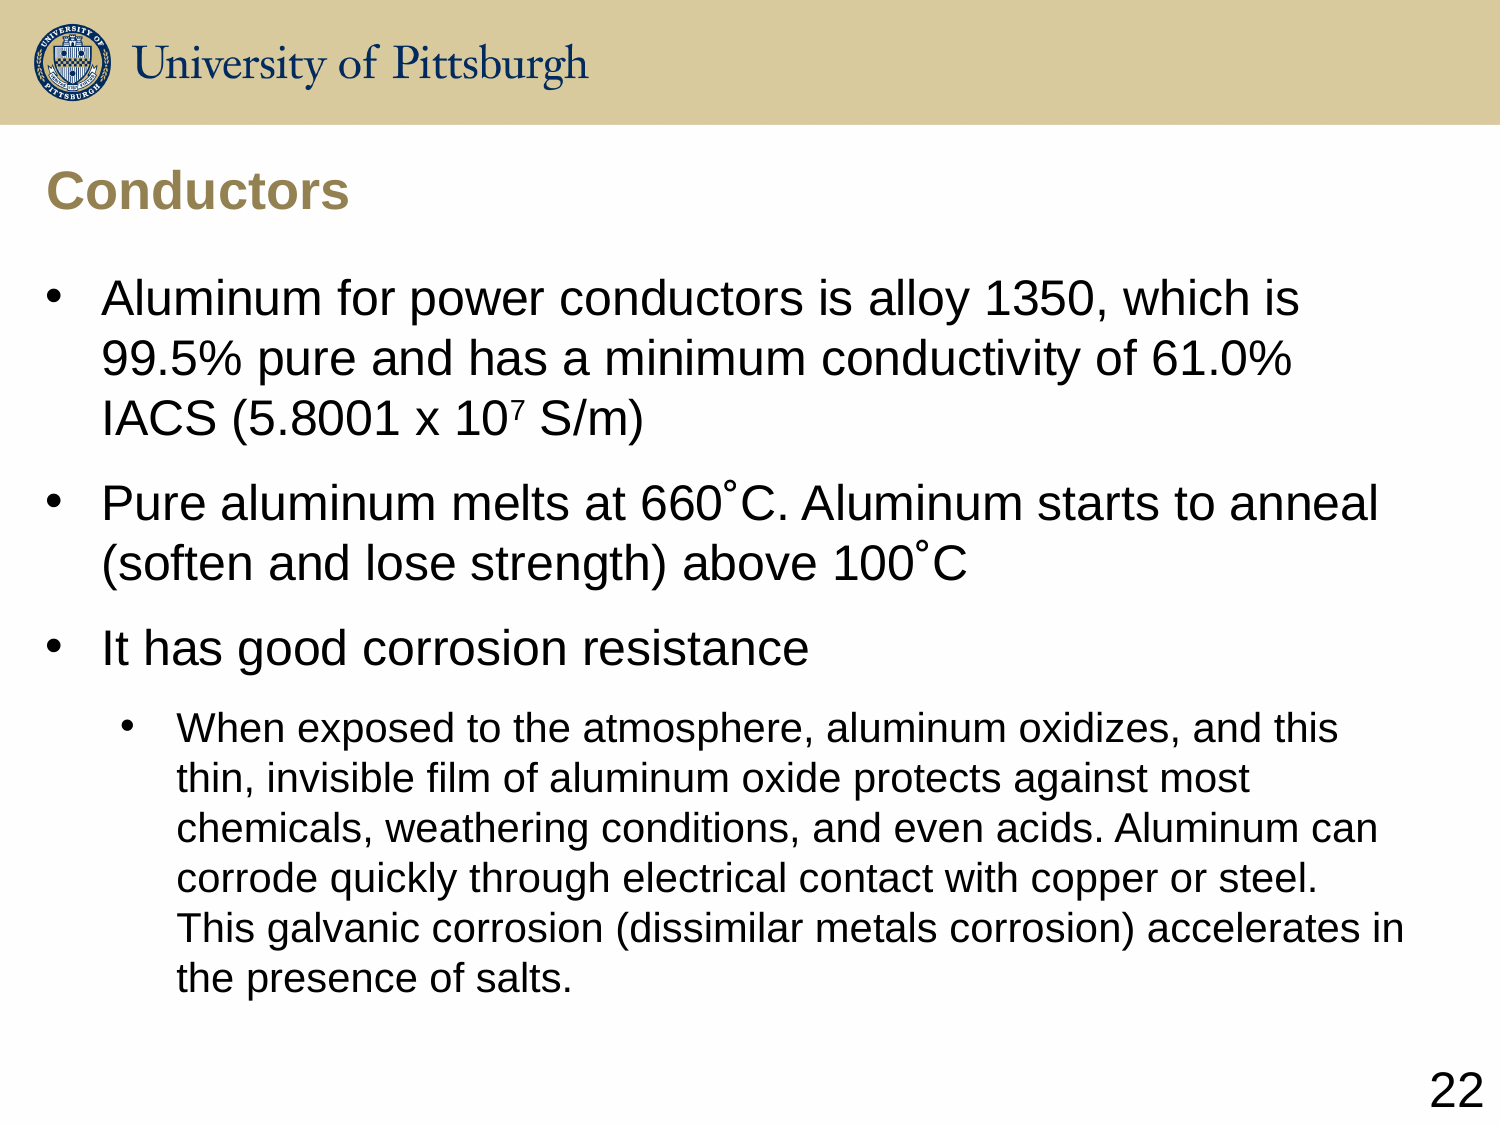

Conductors
Aluminum for power conductors is alloy 1350, which is 99.5% pure and has a minimum conductivity of 61.0% IACS (5.8001 x 107 S/m)
Pure aluminum melts at 660˚C. Aluminum starts to anneal (soften and lose strength) above 100˚C
It has good corrosion resistance
When exposed to the atmosphere, aluminum oxidizes, and this thin, invisible film of aluminum oxide protects against most chemicals, weathering conditions, and even acids. Aluminum can corrode quickly through electrical contact with copper or steel. This galvanic corrosion (dissimilar metals corrosion) accelerates in the presence of salts.
22